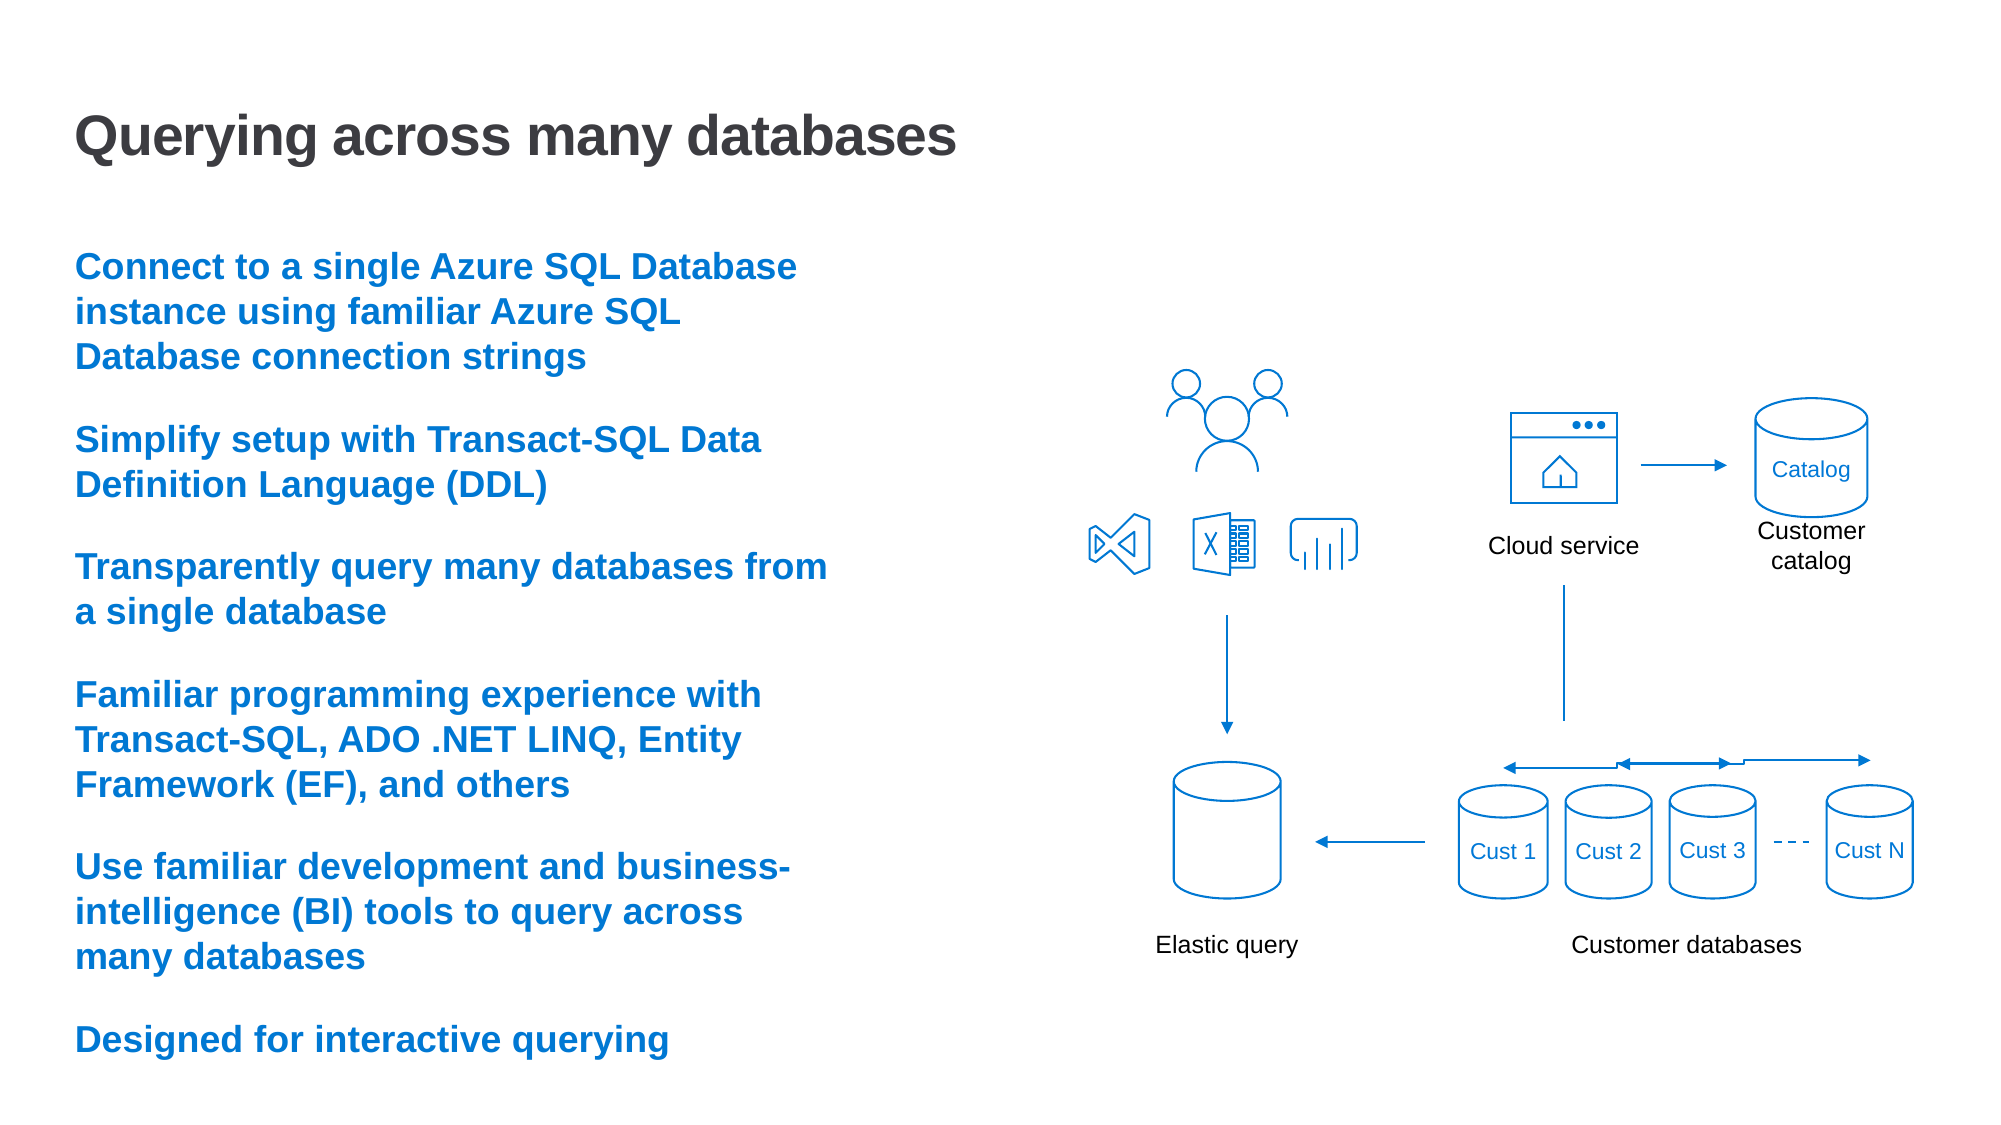

# Querying across many databases
Connect to a single Azure SQL Database instance using familiar Azure SQL Database connection strings
Simplify setup with Transact-SQL Data Definition Language (DDL)
Transparently query many databases from a single database
Familiar programming experience with Transact-SQL, ADO .NET LINQ, Entity Framework (EF), and others
Use familiar development and business-intelligence (BI) tools to query across many databases
Designed for interactive querying

Catalog

Customer catalog

Cloud service

Cust 1
Cust 2
Cust 3
Cust N
Elastic query
Customer databases